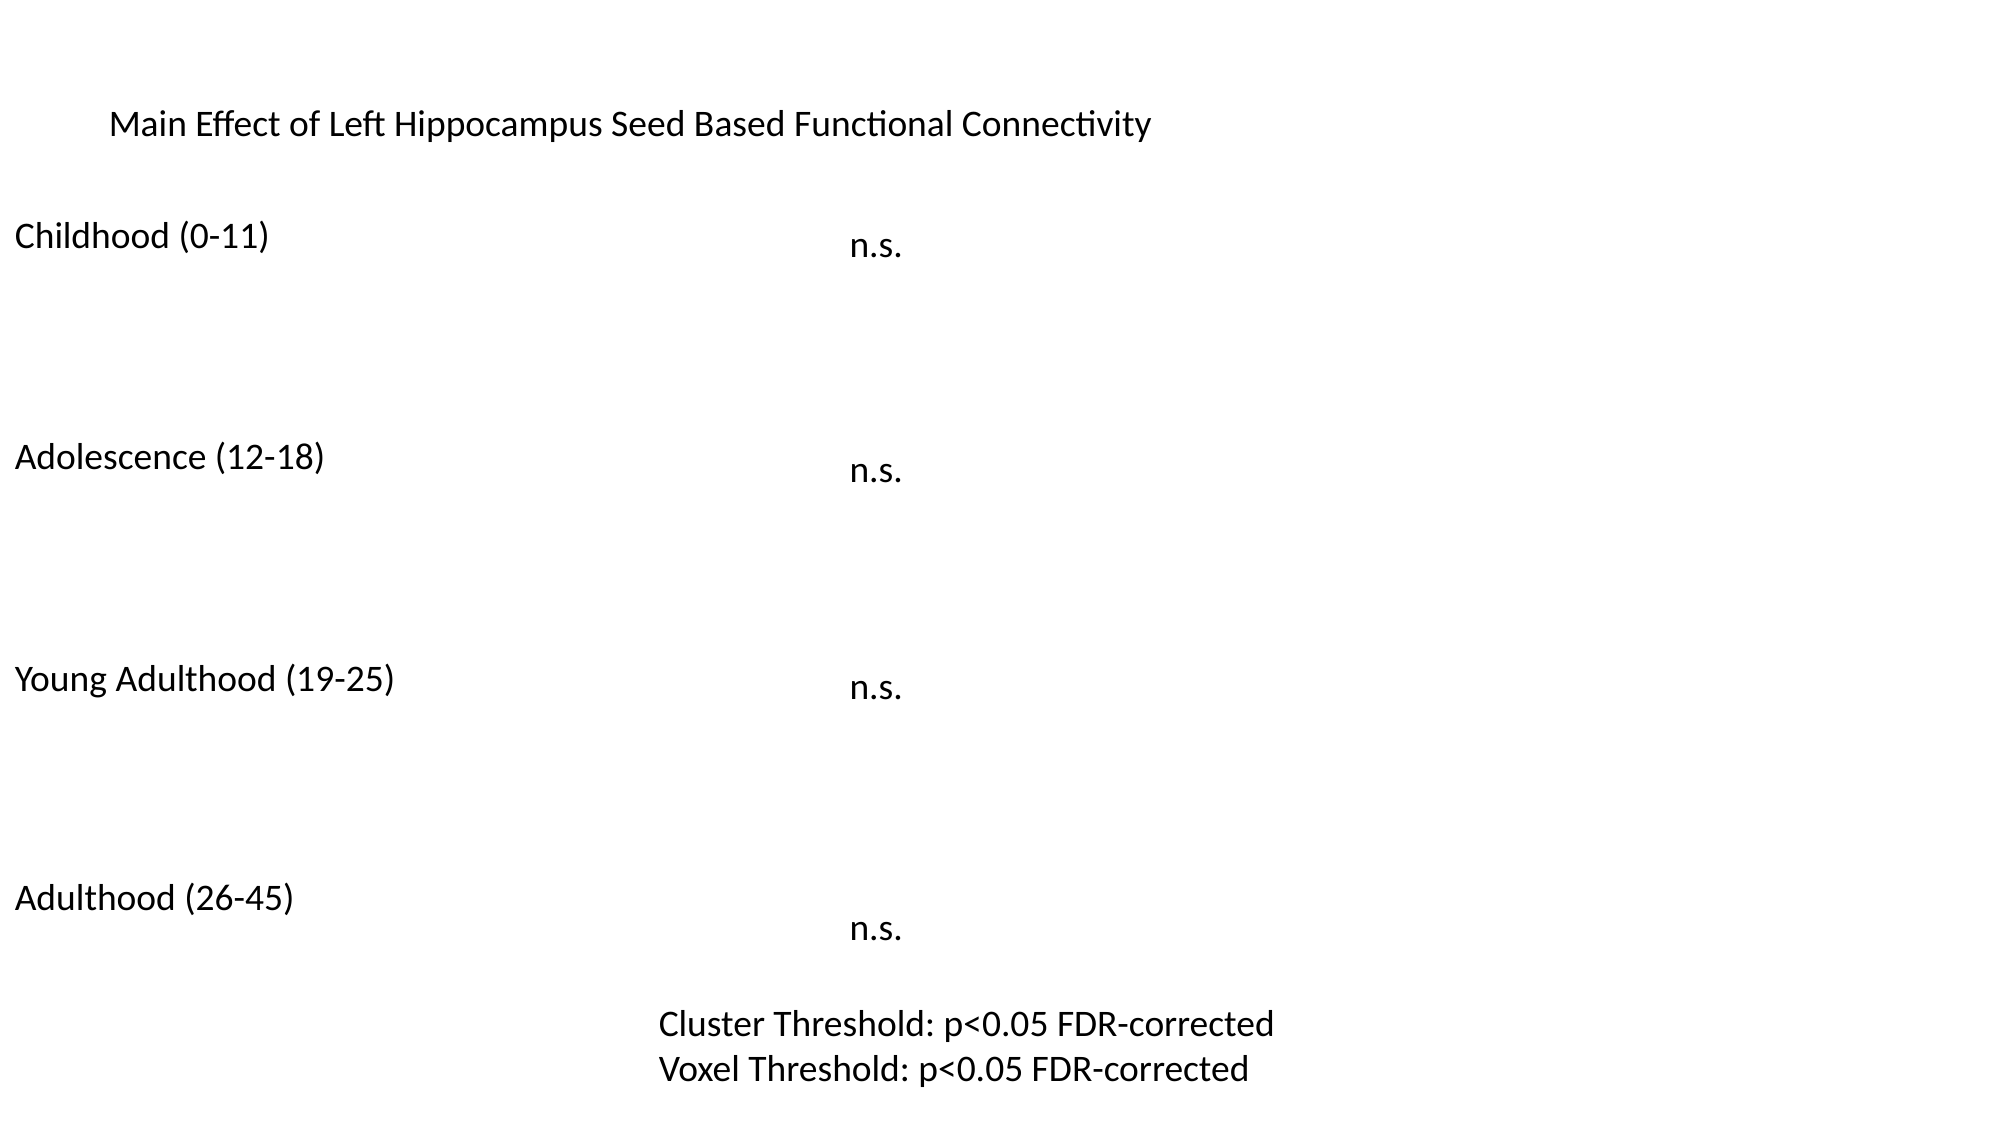

Main Effect of Left Hippocampus Seed Based Functional Connectivity
Childhood (0-11)
n.s.
Adolescence (12-18)
n.s.
Young Adulthood (19-25)
n.s.
Adulthood (26-45)
n.s.
Cluster Threshold: p<0.05 FDR-corrected
Voxel Threshold: p<0.05 FDR-corrected